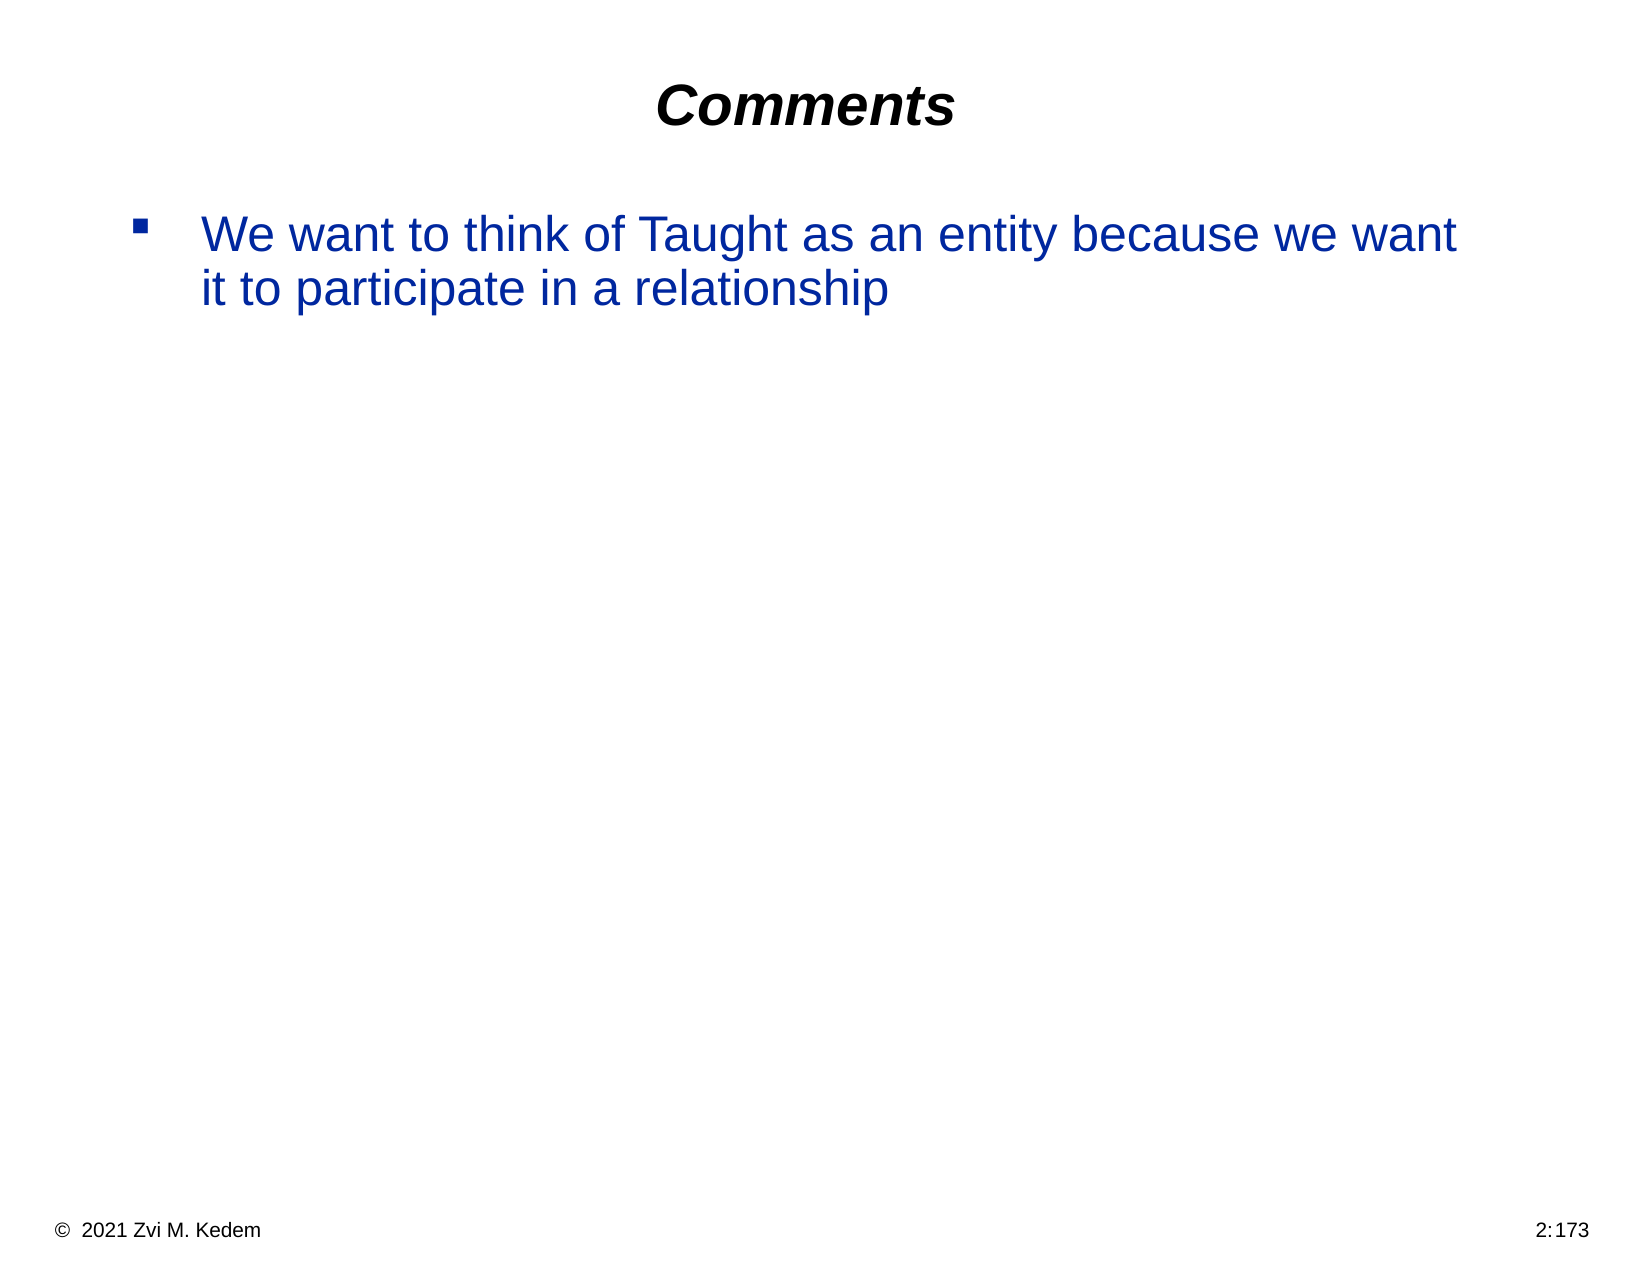

# Comments
We want to think of Taught as an entity because we want it to participate in a relationship